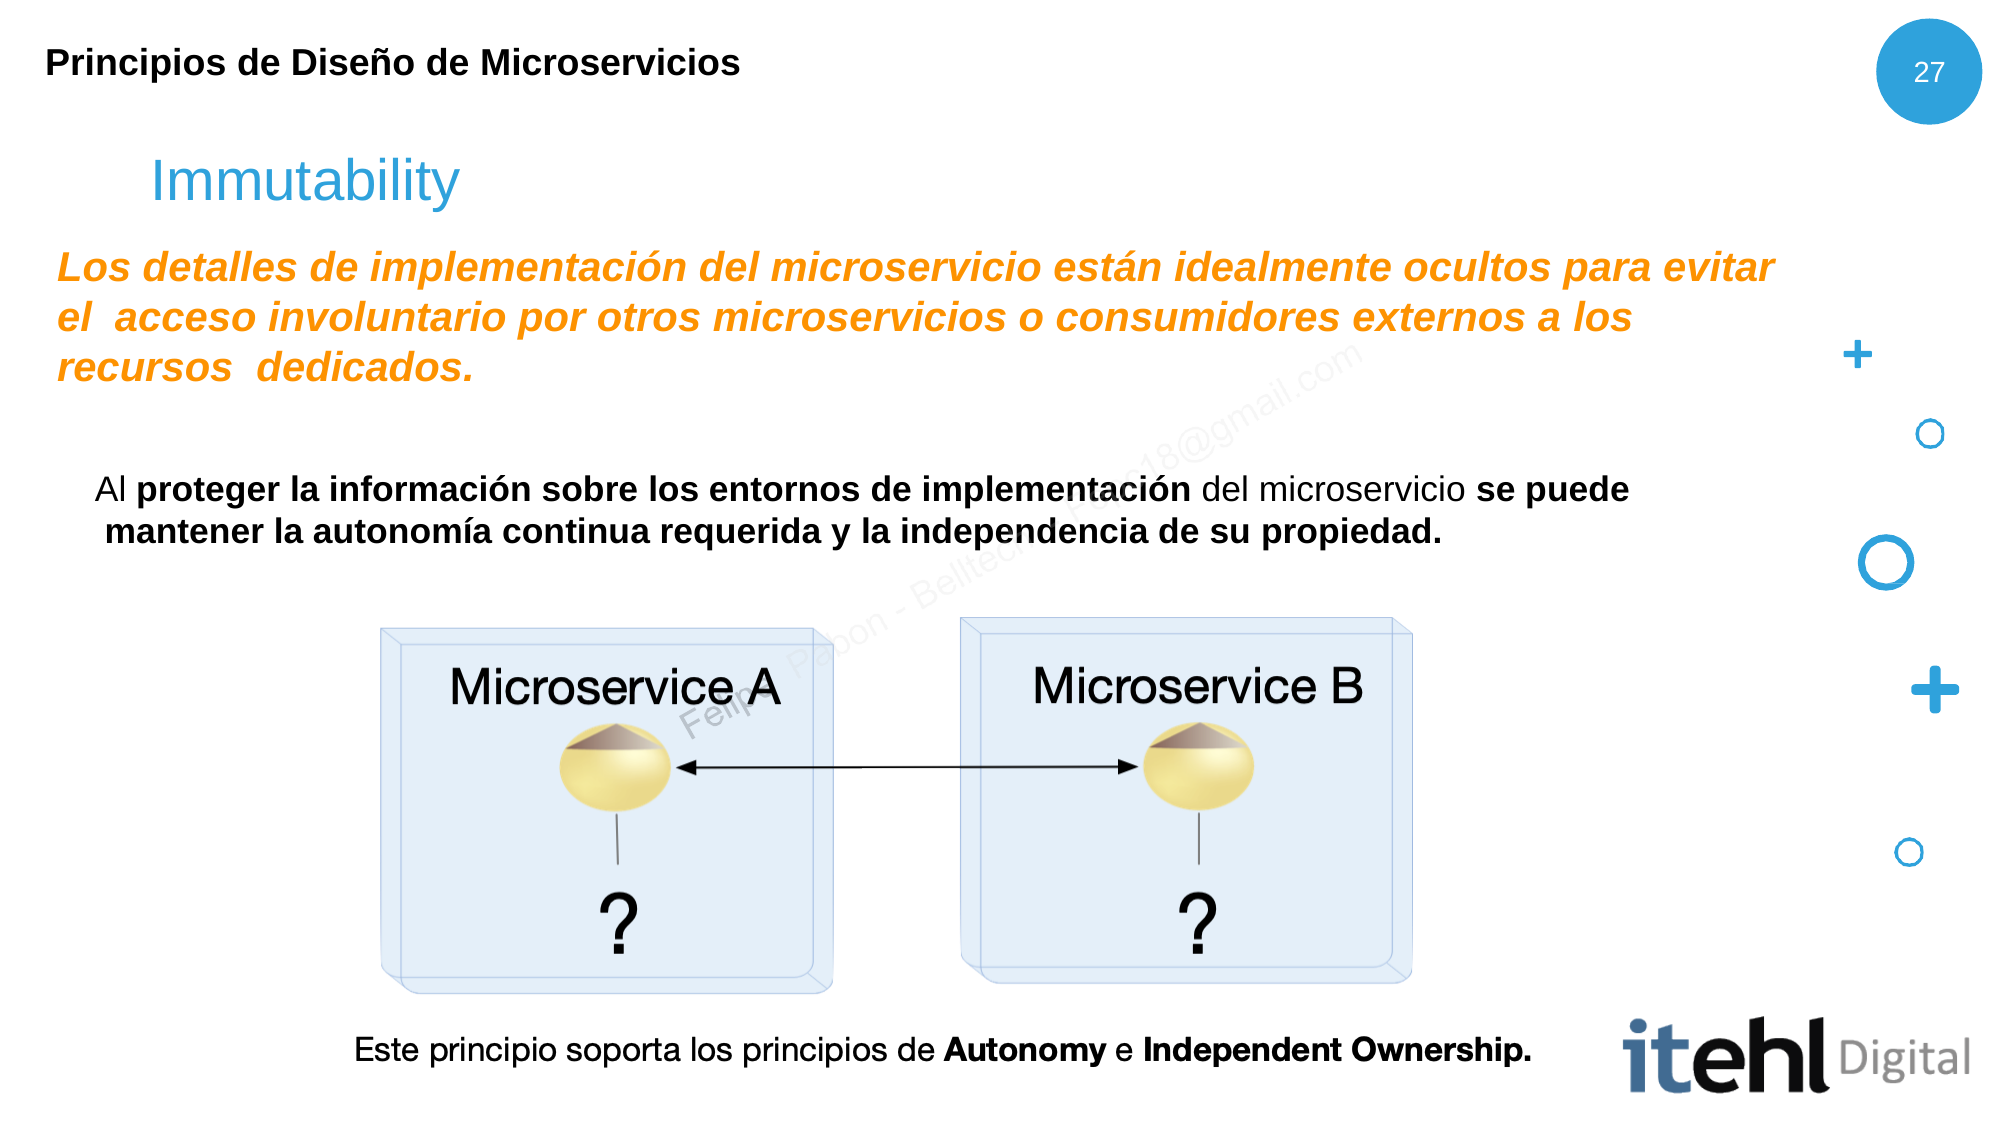

Principios de Diseño de Microservicios
27
# Immutability
Los detalles de implementación del microservicio están idealmente ocultos para evitar el  acceso involuntario por otros microservicios o consumidores externos a los recursos  dedicados.

Al proteger la información sobre los entornos de implementación del microservicio se puede  mantener la autonomía continua requerida y la independencia de su propiedad.